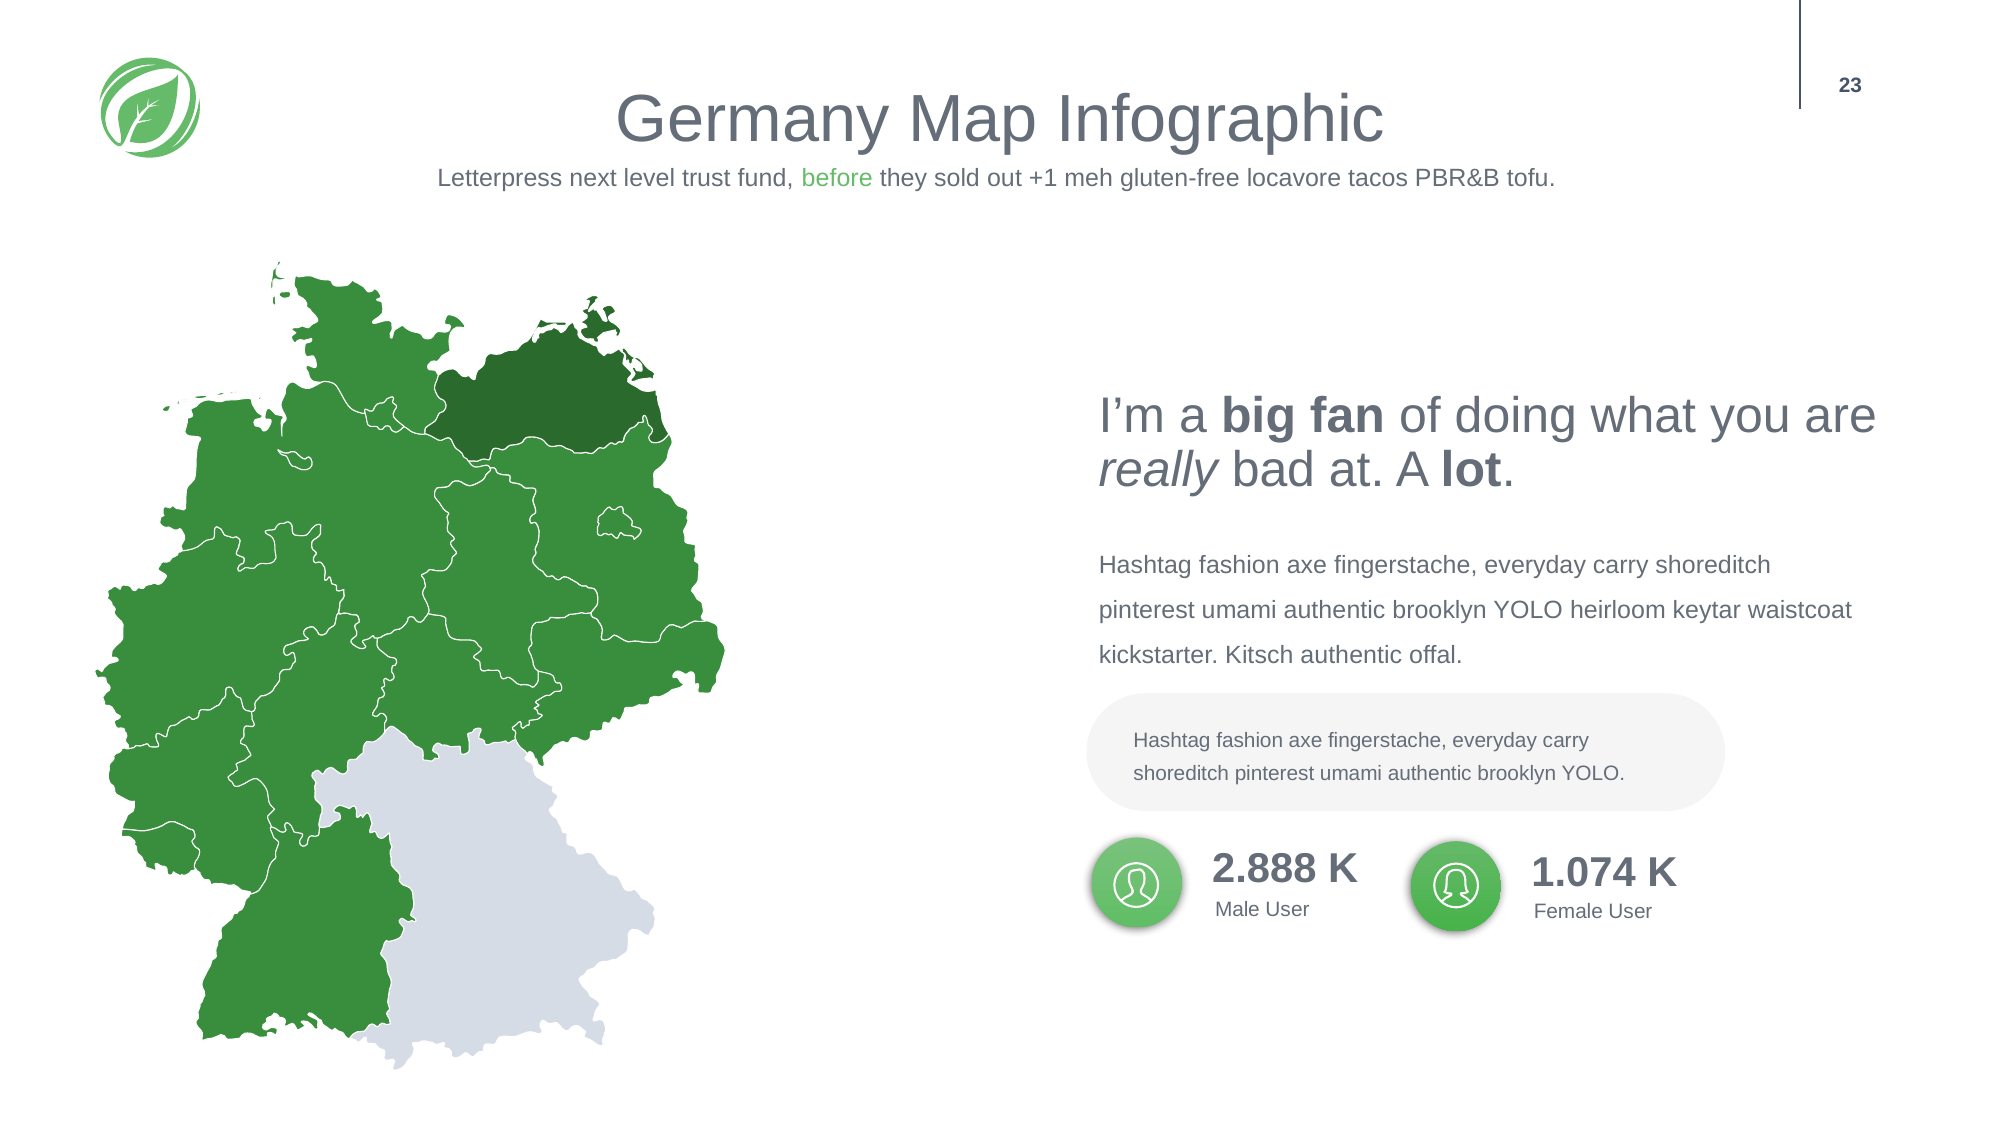

Germany Map Infographic
Letterpress next level trust fund, before they sold out +1 meh gluten-free locavore tacos PBR&B tofu.

I’m a big fan of doing what you are really bad at. A lot.
Hashtag fashion axe fingerstache, everyday carry shoreditch pinterest umami authentic brooklyn YOLO heirloom keytar waistcoat kickstarter. Kitsch authentic offal.
Hashtag fashion axe fingerstache, everyday carry shoreditch pinterest umami authentic brooklyn YOLO.
2.888 K

Male User
1.074 K

Female User